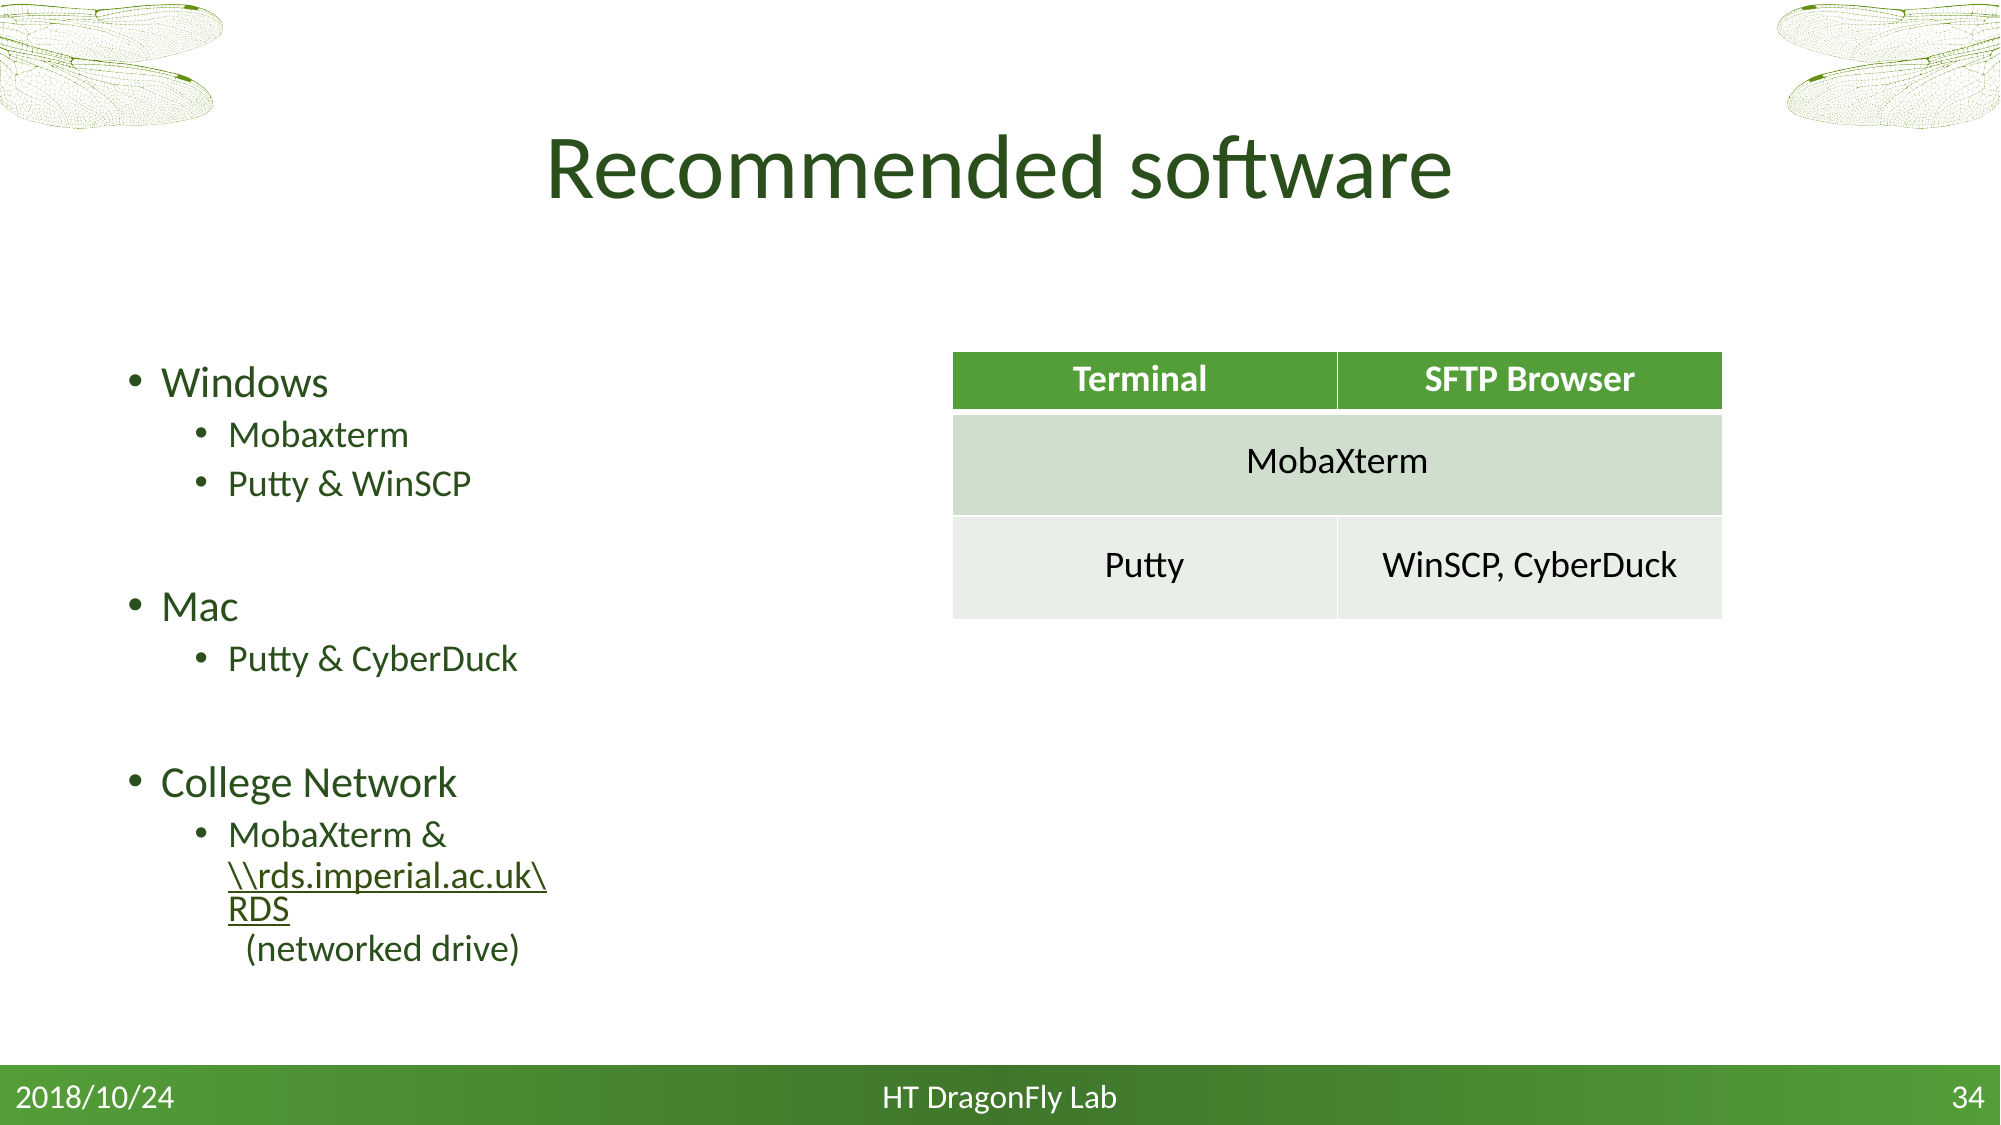

# Recommended software
Windows
Mobaxterm
Putty & WinSCP

Mac
Putty & CyberDuck

College Network
MobaXterm & \\rds.imperial.ac.uk\RDS  (networked drive)

| Terminal | SFTP Browser |
| --- | --- |
| MobaXterm |  |
| Putty | WinSCP, CyberDuck |
HT DragonFly Lab
2018/10/24
34